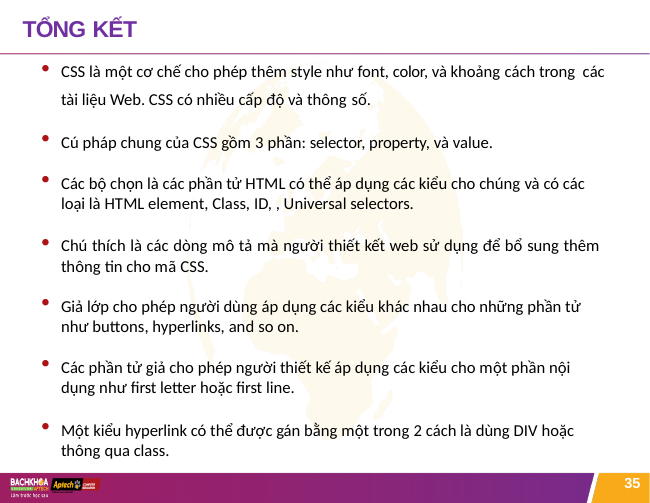

# TỔNG KẾT
CSS là một cơ chế cho phép thêm style như font, color, và khoảng cách trong  các tài liệu Web. CSS có nhiều cấp độ và thông số.

Cú pháp chung của CSS gồm 3 phần: selector, property, và value.
Các bộ chọn là các phần tử HTML có thể áp dụng các kiểu cho chúng và có các  loại là HTML element, Class, ID, , Universal selectors.

Chú thích là các dòng mô tả mà người thiết kết web sử dụng để bổ sung thêm
thông tin cho mã CSS.

Giả lớp cho phép người dùng áp dụng các kiểu khác nhau cho những phần tử  như buttons, hyperlinks, and so on.

Các phần tử giả cho phép người thiết kế áp dụng các kiểu cho một phần nội  dụng như first letter hoặc first line.

Một kiểu hyperlink có thể được gán bằng một trong 2 cách là dùng DIV hoặc
thông qua class.
35